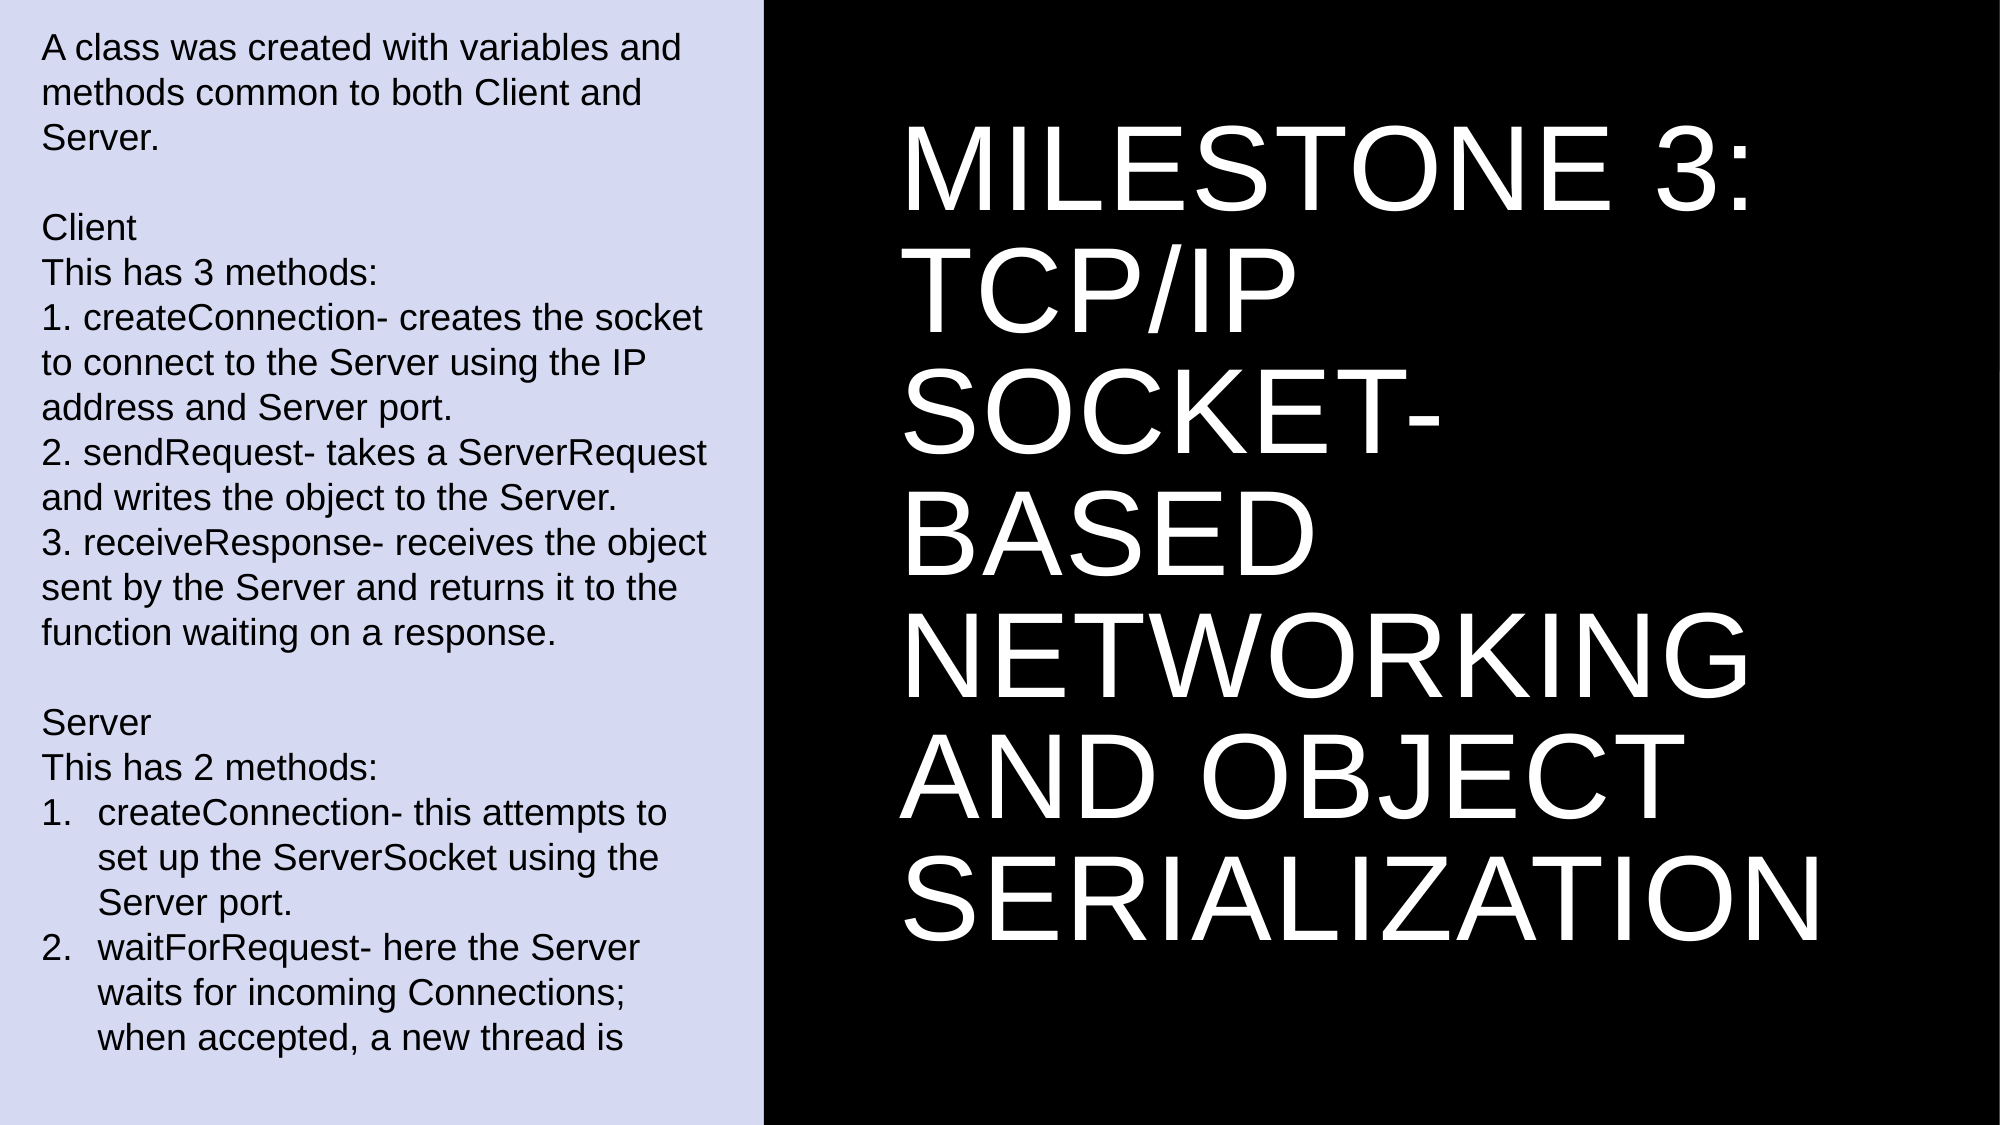

A class was created with variables and methods common to both Client and Server.

Client
This has 3 methods:
1. createConnection- creates the socket to connect to the Server using the IP address and Server port.
2. sendRequest- takes a ServerRequest and writes the object to the Server.
3. receiveResponse- receives the object sent by the Server and returns it to the function waiting on a response.

Server
This has 2 methods:
createConnection- this attempts to set up the ServerSocket using the Server port.
waitForRequest- here the Server waits for incoming Connections; when accepted, a new thread is
Milestone 3: TCP/IP Socket-based Networking and Object Serialization